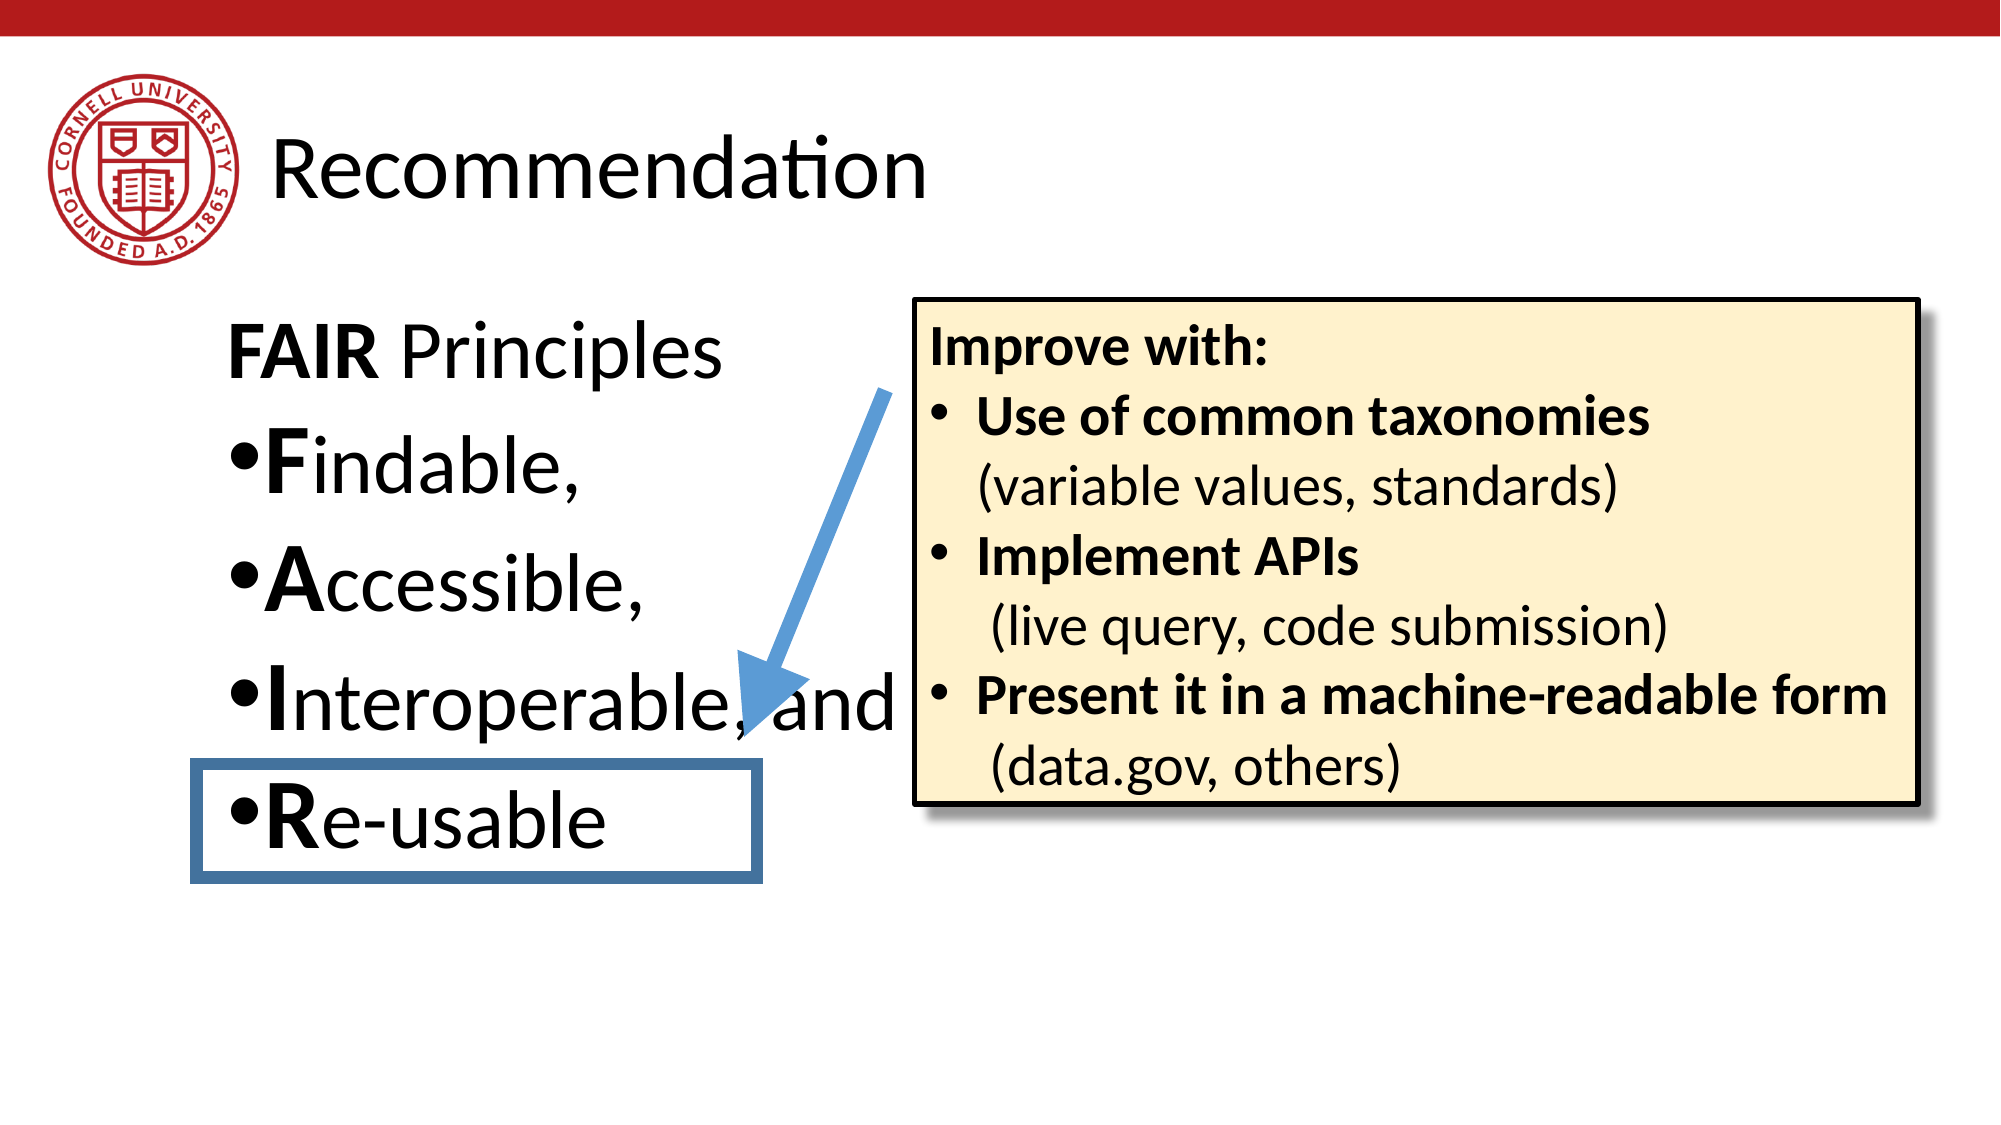

# Recommendation
FAIR Principles
Findable,
Accessible,
Interoperable, and
Re-usable

Improve with:
Use of common taxonomies
(variable values, standards)
Implement APIs
 (live query, code submission)
Present it in a machine-readable form
 (data.gov, others)